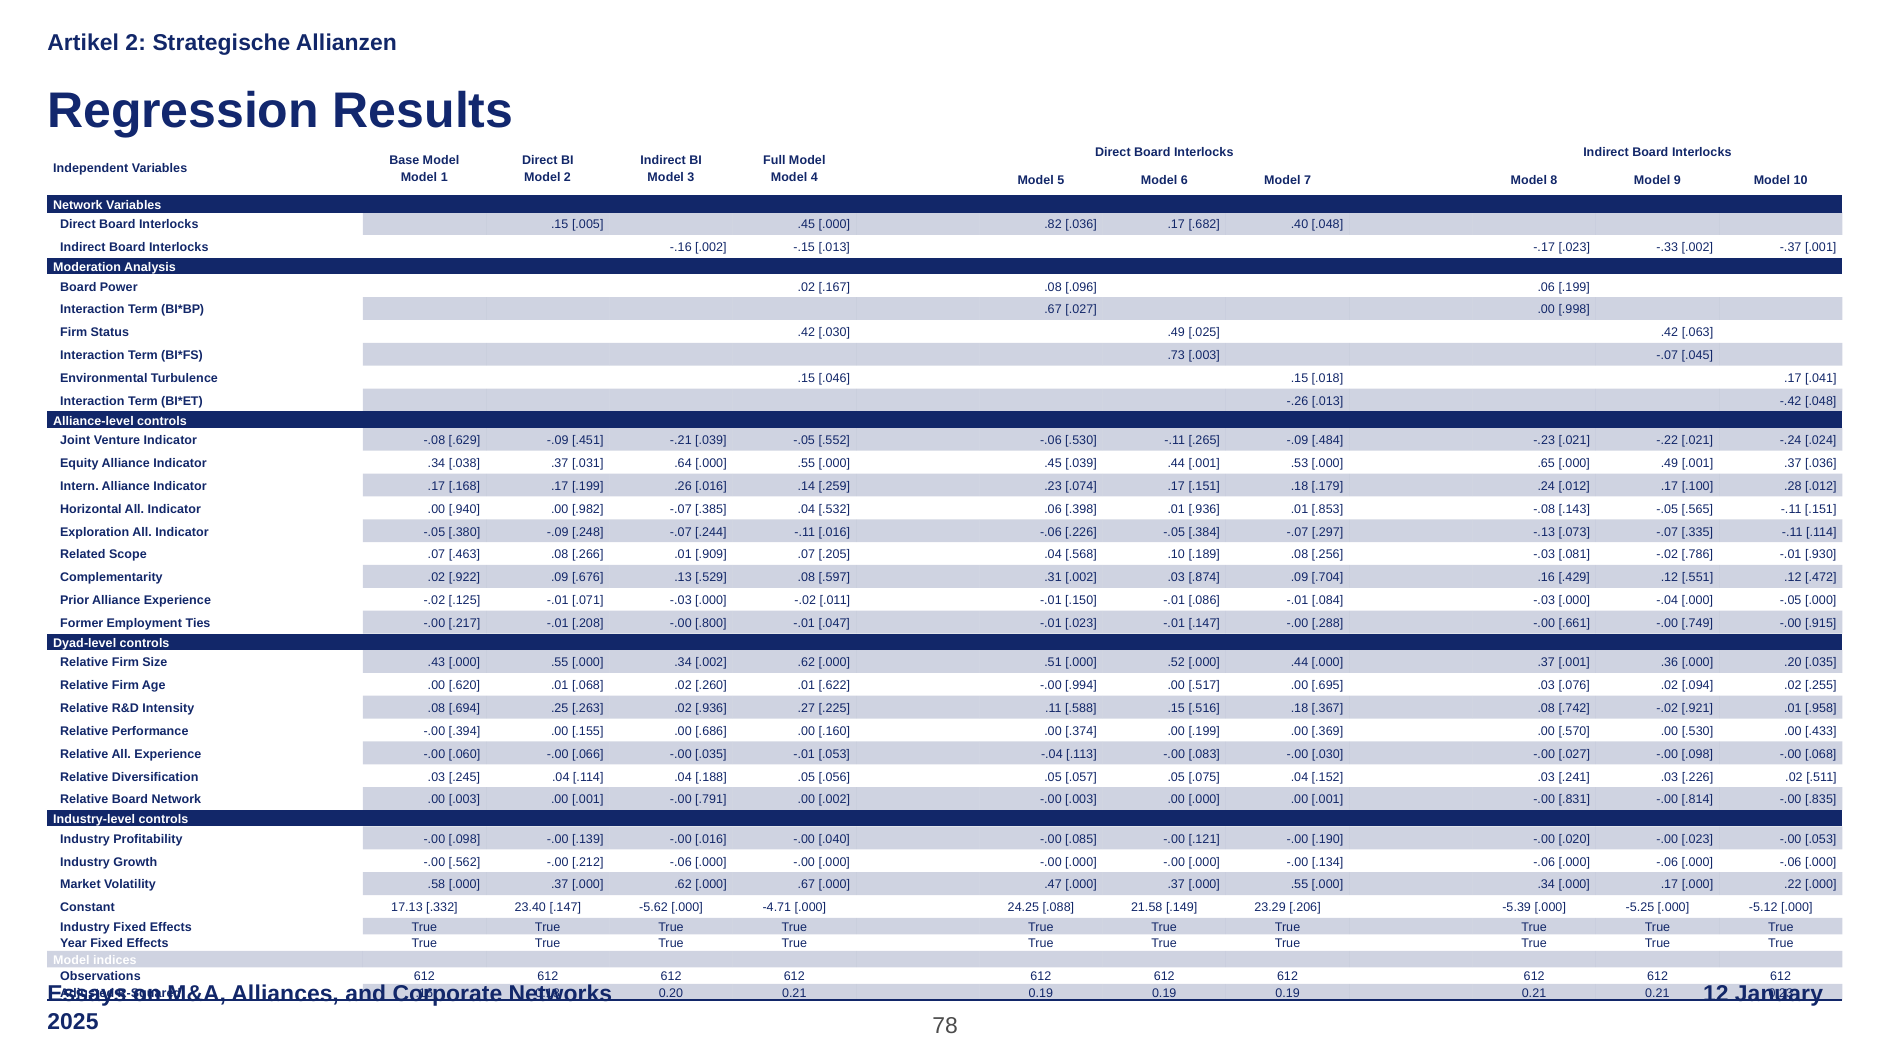

Artikel 2: Strategische Allianzen
Regression Results
| Independent Variables | Base Model Model 1 | Direct BI Model 2 | Indirect BI Model 3 | Full Model Model 4 |  | Direct Board Interlocks |  |  |  | Indirect Board Interlocks |  |  |
| --- | --- | --- | --- | --- | --- | --- | --- | --- | --- | --- | --- | --- |
|  |  |  |  |  |  | Model 5 | Model 6 | Model 7 |  | Model 8 | Model 9 | Model 10 |
| Network Variables |  |  |  |  |  |  |  |  |  |  |  |  |
| Direct Board Interlocks |  | .15 [.005] |  | .45 [.000] |  | .82 [.036] | .17 [.682] | .40 [.048] |  |  |  |  |
| Indirect Board Interlocks |  |  | -.16 [.002] | -.15 [.013] |  |  |  |  |  | -.17 [.023] | -.33 [.002] | -.37 [.001] |
| Moderation Analysis |  |  |  |  |  |  |  |  |  |  |  |  |
| Board Power |  |  |  | .02 [.167] |  | .08 [.096] |  |  |  | .06 [.199] |  |  |
| Interaction Term (BI\*BP) |  |  |  |  |  | .67 [.027] |  |  |  | .00 [.998] |  |  |
| Firm Status |  |  |  | .42 [.030] |  |  | .49 [.025] |  |  |  | .42 [.063] |  |
| Interaction Term (BI\*FS) |  |  |  |  |  |  | .73 [.003] |  |  |  | -.07 [.045] |  |
| Environmental Turbulence |  |  |  | .15 [.046] |  |  |  | .15 [.018] |  |  |  | .17 [.041] |
| Interaction Term (BI\*ET) |  |  |  |  |  |  |  | -.26 [.013] |  |  |  | -.42 [.048] |
| Alliance-level controls |  |  |  |  |  |  |  |  |  |  |  |  |
| Joint Venture Indicator | -.08 [.629] | -.09 [.451] | -.21 [.039] | -.05 [.552] |  | -.06 [.530] | -.11 [.265] | -.09 [.484] |  | -.23 [.021] | -.22 [.021] | -.24 [.024] |
| Equity Alliance Indicator | .34 [.038] | .37 [.031] | .64 [.000] | .55 [.000] |  | .45 [.039] | .44 [.001] | .53 [.000] |  | .65 [.000] | .49 [.001] | .37 [.036] |
| Intern. Alliance Indicator | .17 [.168] | .17 [.199] | .26 [.016] | .14 [.259] |  | .23 [.074] | .17 [.151] | .18 [.179] |  | .24 [.012] | .17 [.100] | .28 [.012] |
| Horizontal All. Indicator | .00 [.940] | .00 [.982] | -.07 [.385] | .04 [.532] |  | .06 [.398] | .01 [.936] | .01 [.853] |  | -.08 [.143] | -.05 [.565] | -.11 [.151] |
| Exploration All. Indicator | -.05 [.380] | -.09 [.248] | -.07 [.244] | -.11 [.016] |  | -.06 [.226] | -.05 [.384] | -.07 [.297] |  | -.13 [.073] | -.07 [.335] | -.11 [.114] |
| Related Scope | .07 [.463] | .08 [.266] | .01 [.909] | .07 [.205] |  | .04 [.568] | .10 [.189] | .08 [.256] |  | -.03 [.081] | -.02 [.786] | -.01 [.930] |
| Complementarity | .02 [.922] | .09 [.676] | .13 [.529] | .08 [.597] |  | .31 [.002] | .03 [.874] | .09 [.704] |  | .16 [.429] | .12 [.551] | .12 [.472] |
| Prior Alliance Experience | -.02 [.125] | -.01 [.071] | -.03 [.000] | -.02 [.011] |  | -.01 [.150] | -.01 [.086] | -.01 [.084] |  | -.03 [.000] | -.04 [.000] | -.05 [.000] |
| Former Employment Ties | -.00 [.217] | -.01 [.208] | -.00 [.800] | -.01 [.047] |  | -.01 [.023] | -.01 [.147] | -.00 [.288] |  | -.00 [.661] | -.00 [.749] | -.00 [.915] |
| Dyad-level controls |  |  |  |  |  |  |  |  |  |  |  |  |
| Relative Firm Size | .43 [.000] | .55 [.000] | .34 [.002] | .62 [.000] |  | .51 [.000] | .52 [.000] | .44 [.000] |  | .37 [.001] | .36 [.000] | .20 [.035] |
| Relative Firm Age | .00 [.620] | .01 [.068] | .02 [.260] | .01 [.622] |  | -.00 [.994] | .00 [.517] | .00 [.695] |  | .03 [.076] | .02 [.094] | .02 [.255] |
| Relative R&D Intensity | .08 [.694] | .25 [.263] | .02 [.936] | .27 [.225] |  | .11 [.588] | .15 [.516] | .18 [.367] |  | .08 [.742] | -.02 [.921] | .01 [.958] |
| Relative Performance | -.00 [.394] | .00 [.155] | .00 [.686] | .00 [.160] |  | .00 [.374] | .00 [.199] | .00 [.369] |  | .00 [.570] | .00 [.530] | .00 [.433] |
| Relative All. Experience | -.00 [.060] | -.00 [.066] | -.00 [.035] | -.01 [.053] |  | -.04 [.113] | -.00 [.083] | -.00 [.030] |  | -.00 [.027] | -.00 [.098] | -.00 [.068] |
| Relative Diversification | .03 [.245] | .04 [.114] | .04 [.188] | .05 [.056] |  | .05 [.057] | .05 [.075] | .04 [.152] |  | .03 [.241] | .03 [.226] | .02 [.511] |
| Relative Board Network | .00 [.003] | .00 [.001] | -.00 [.791] | .00 [.002] |  | -.00 [.003] | .00 [.000] | .00 [.001] |  | -.00 [.831] | -.00 [.814] | -.00 [.835] |
| Industry-level controls |  |  |  |  |  |  |  |  |  |  |  |  |
| Industry Profitability | -.00 [.098] | -.00 [.139] | -.00 [.016] | -.00 [.040] |  | -.00 [.085] | -.00 [.121] | -.00 [.190] |  | -.00 [.020] | -.00 [.023] | -.00 [.053] |
| Industry Growth | -.00 [.562] | -.00 [.212] | -.06 [.000] | -.00 [.000] |  | -.00 [.000] | -.00 [.000] | -.00 [.134] |  | -.06 [.000] | -.06 [.000] | -.06 [.000] |
| Market Volatility | .58 [.000] | .37 [.000] | .62 [.000] | .67 [.000] |  | .47 [.000] | .37 [.000] | .55 [.000] |  | .34 [.000] | .17 [.000] | .22 [.000] |
| Constant | 17.13 [.332] | 23.40 [.147] | -5.62 [.000] | -4.71 [.000] |  | 24.25 [.088] | 21.58 [.149] | 23.29 [.206] |  | -5.39 [.000] | -5.25 [.000] | -5.12 [.000] |
| Industry Fixed Effects | True | True | True | True |  | True | True | True |  | True | True | True |
| Year Fixed Effects | True | True | True | True |  | True | True | True |  | True | True | True |
| Model indices |  |  |  |  |  |  |  |  |  |  |  |  |
| Observations | 612 | 612 | 612 | 612 |  | 612 | 612 | 612 |  | 612 | 612 | 612 |
| Adjusted R-Squared | .16 | 0.18 | 0.20 | 0.21 |  | 0.19 | 0.19 | 0.19 |  | 0.21 | 0.21 | 0.23 |